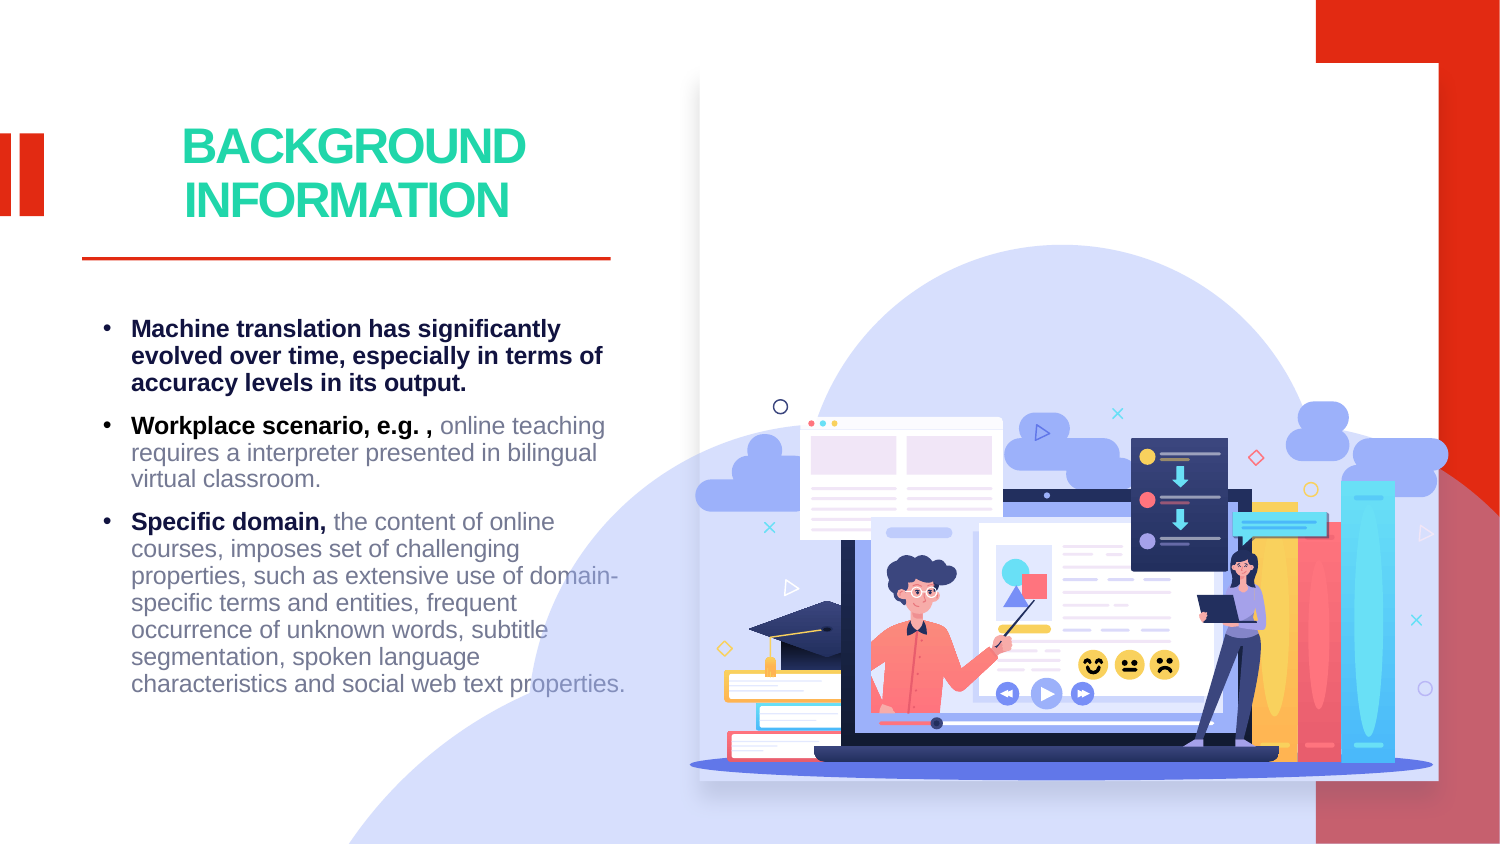

# BACKGROUND INFORMATION

Machine translation has significantly evolved over time, especially in terms of accuracy levels in its output.
Workplace scenario, e.g. , online teaching requires a interpreter presented in bilingual virtual classroom.
Specific domain, the content of online courses, imposes set of challenging properties, such as extensive use of domain-specific terms and entities, frequent occurrence of unknown words, subtitle  segmentation, spoken language characteristics and social web text properties.